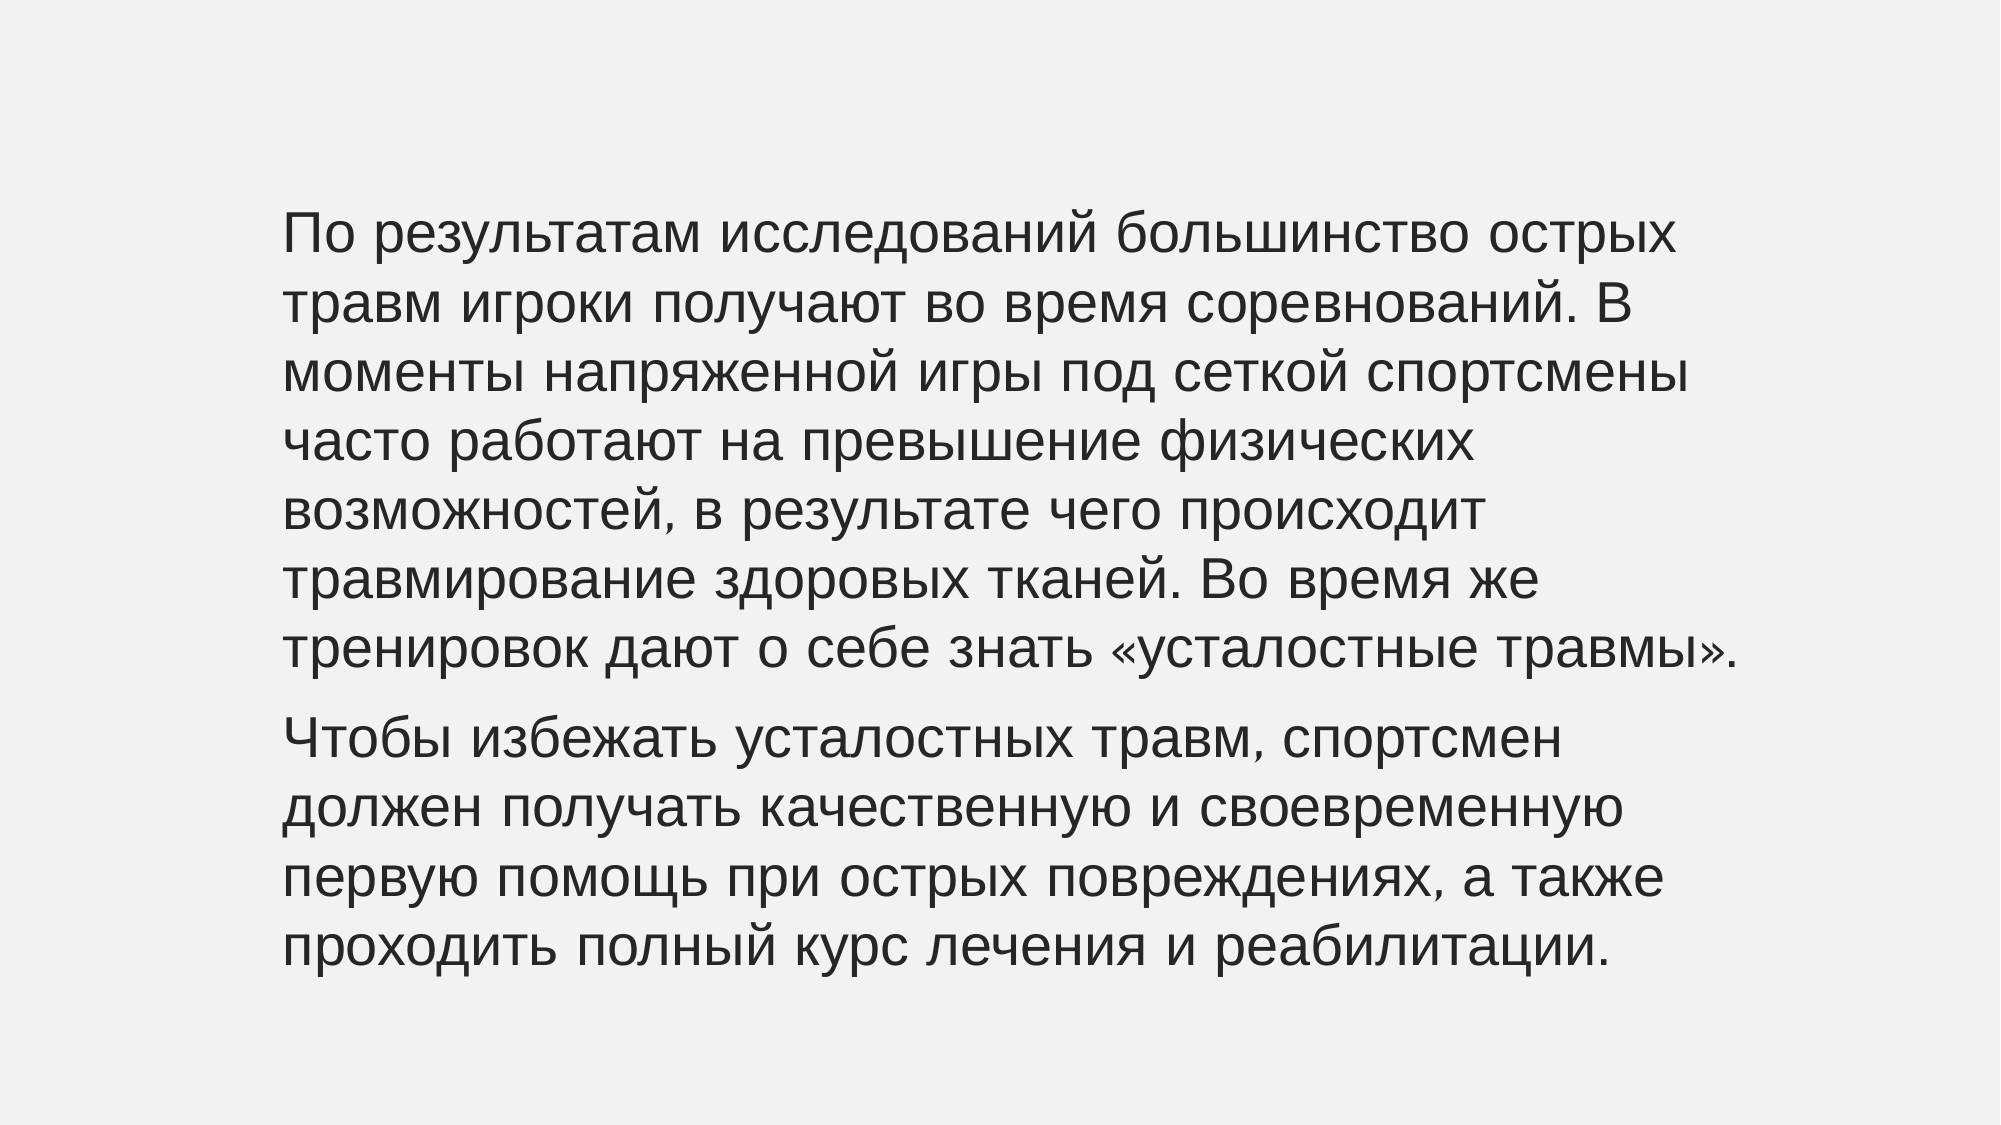

По результатам исследований большинство острых травм игроки получают во время соревнований. В моменты напряженной игры под сеткой спортсмены часто работают на превышение физических возможностей, в результате чего происходит травмирование здоровых тканей. Во время же тренировок дают о себе знать «усталостные травмы».
Чтобы избежать усталостных травм, спортсмен должен получать качественную и своевременную первую помощь при острых повреждениях, а также проходить полный курс лечения и реабилитации.